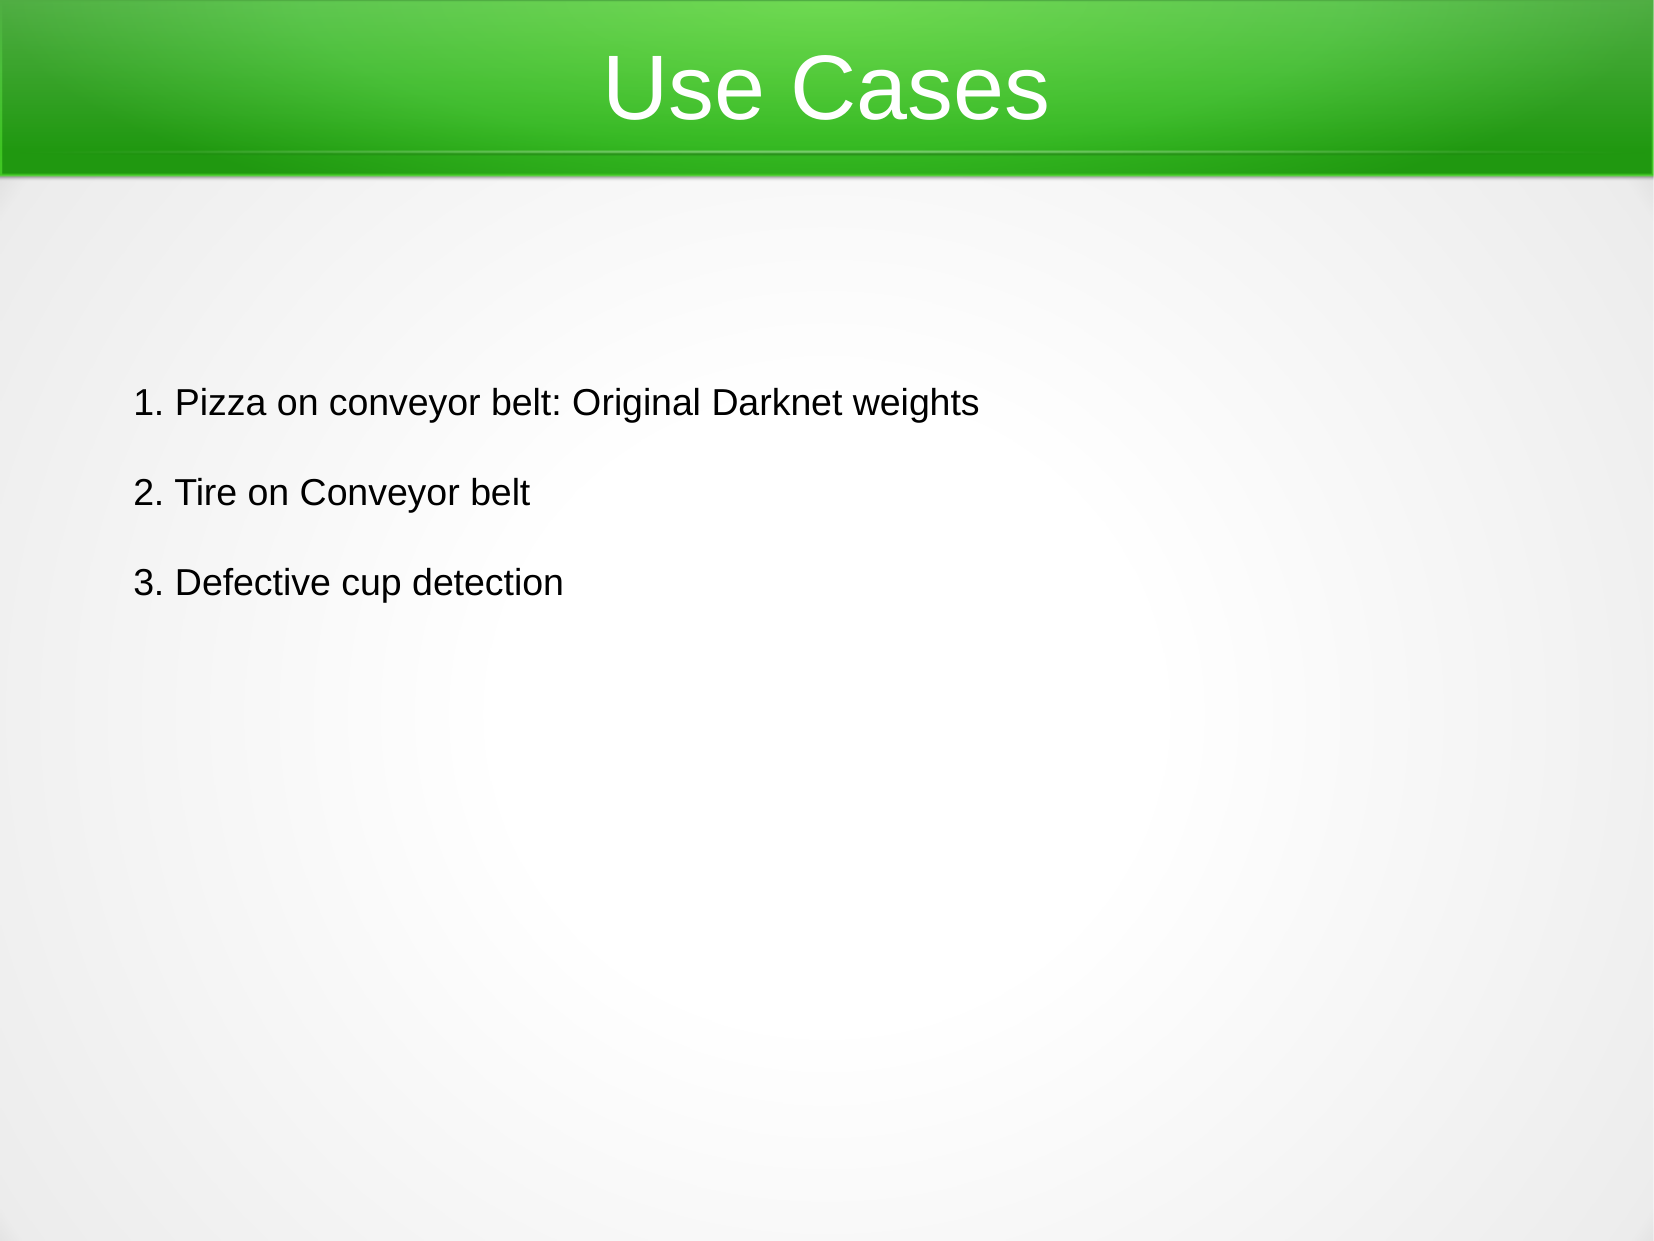

Use Cases
1. Pizza on conveyor belt: Original Darknet weights

2. Tire on Conveyor belt

3. Defective cup detection